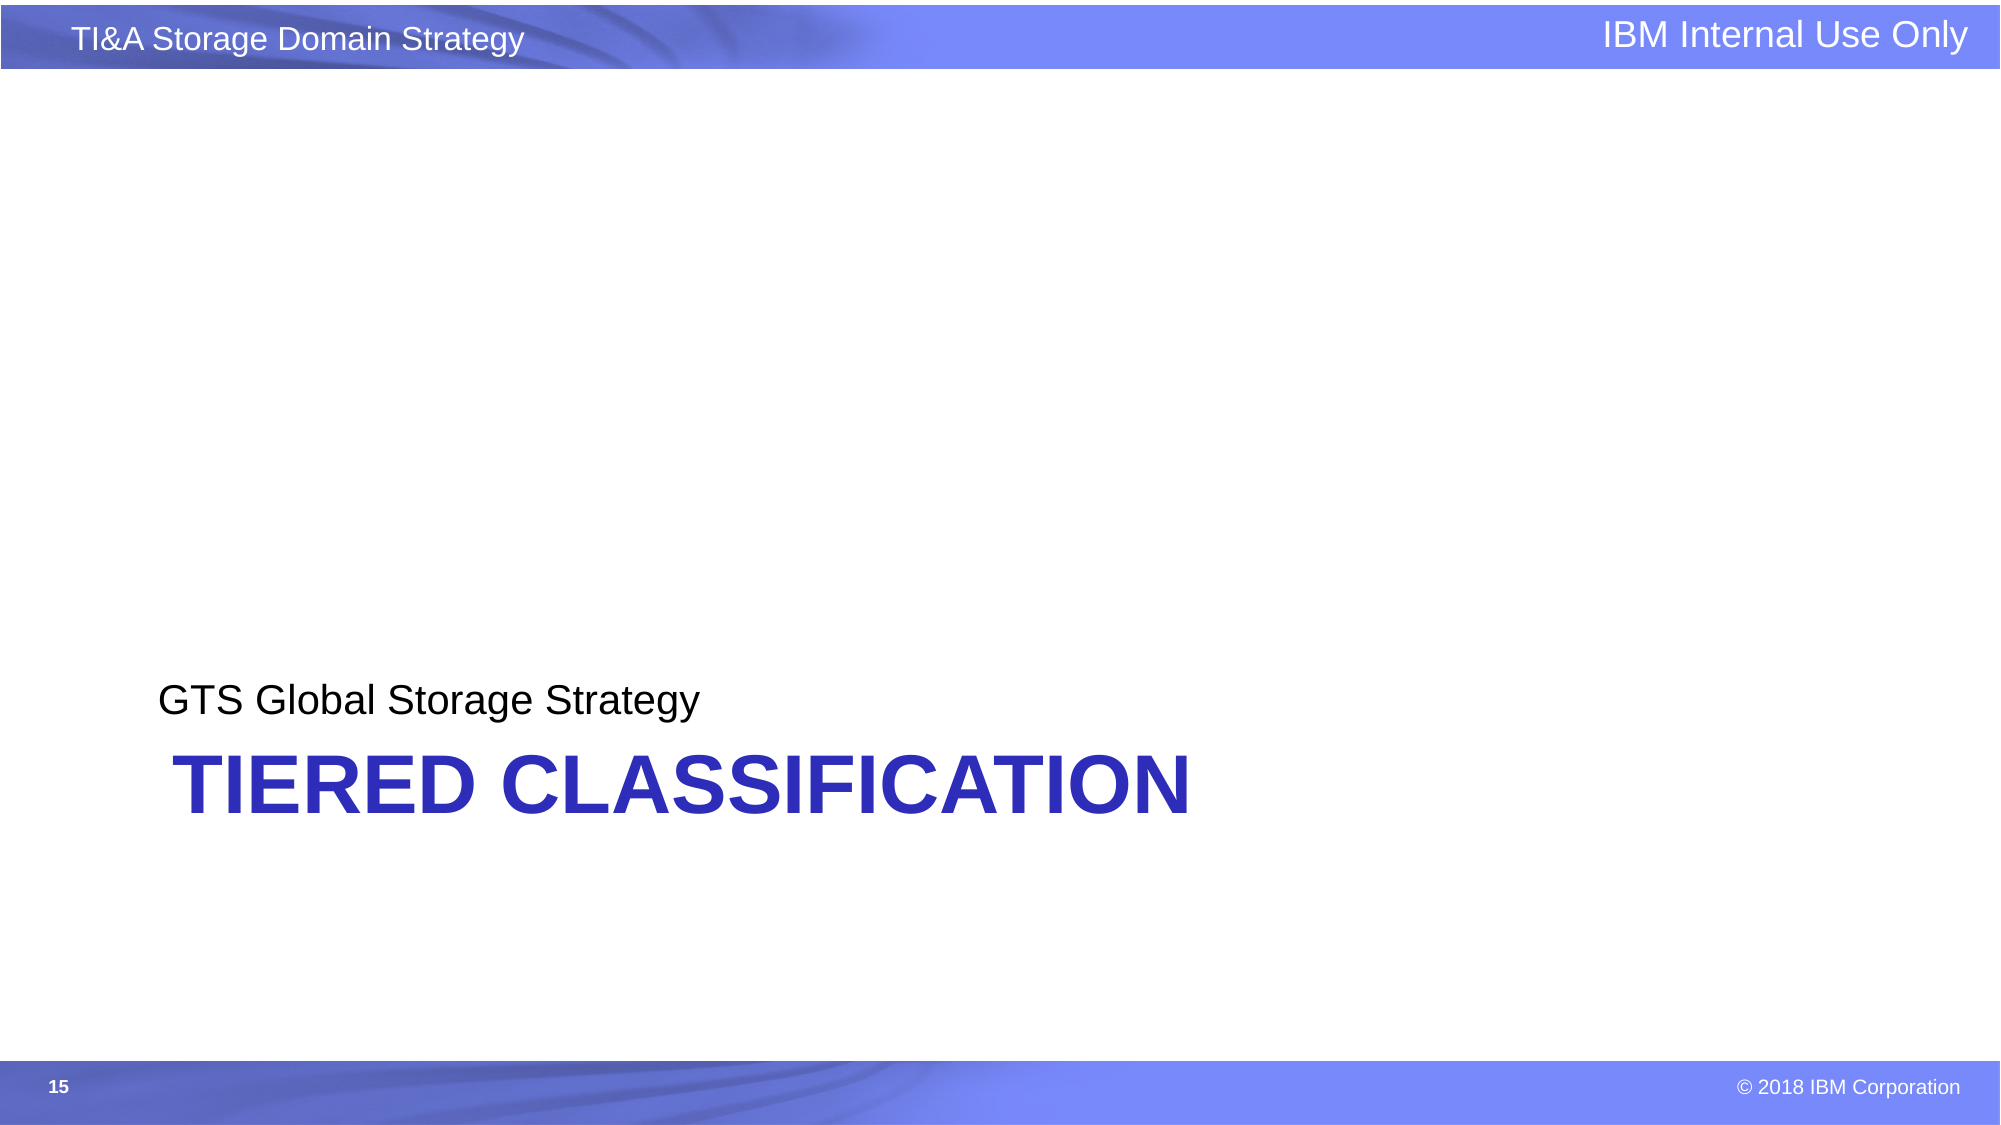

GTS Global Storage Strategy
# Tiered classification